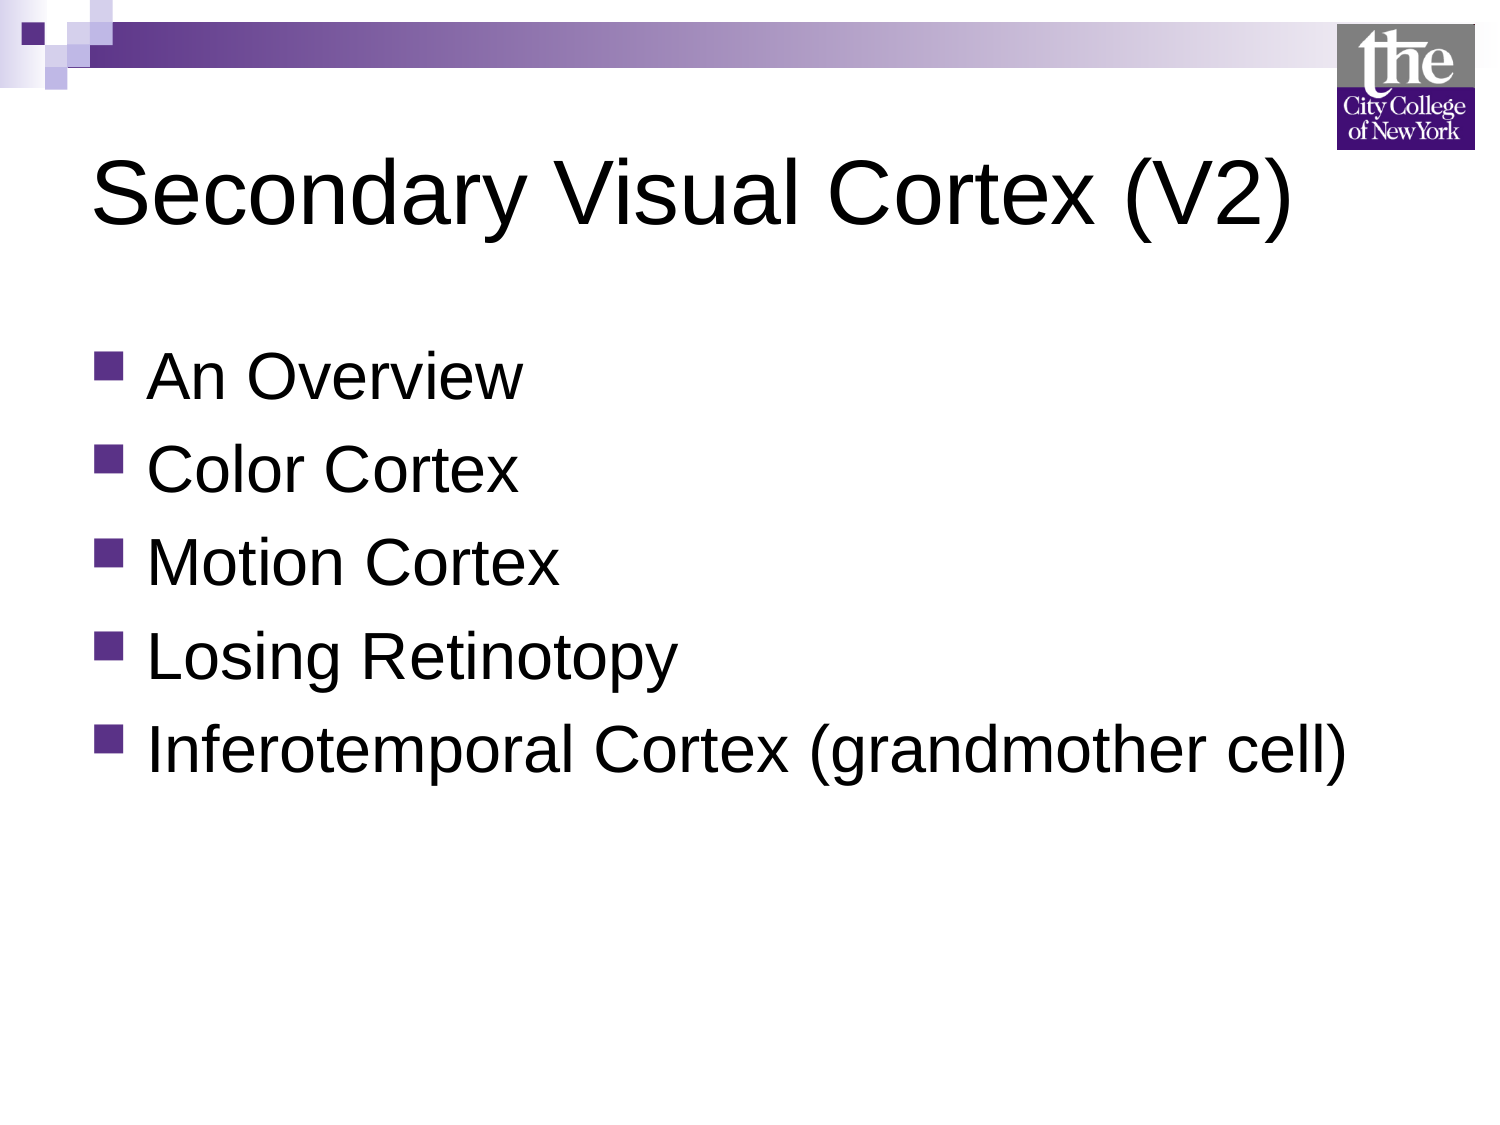

# Secondary Visual Cortex (V2)
An Overview
Color Cortex
Motion Cortex
Losing Retinotopy
Inferotemporal Cortex (grandmother cell)